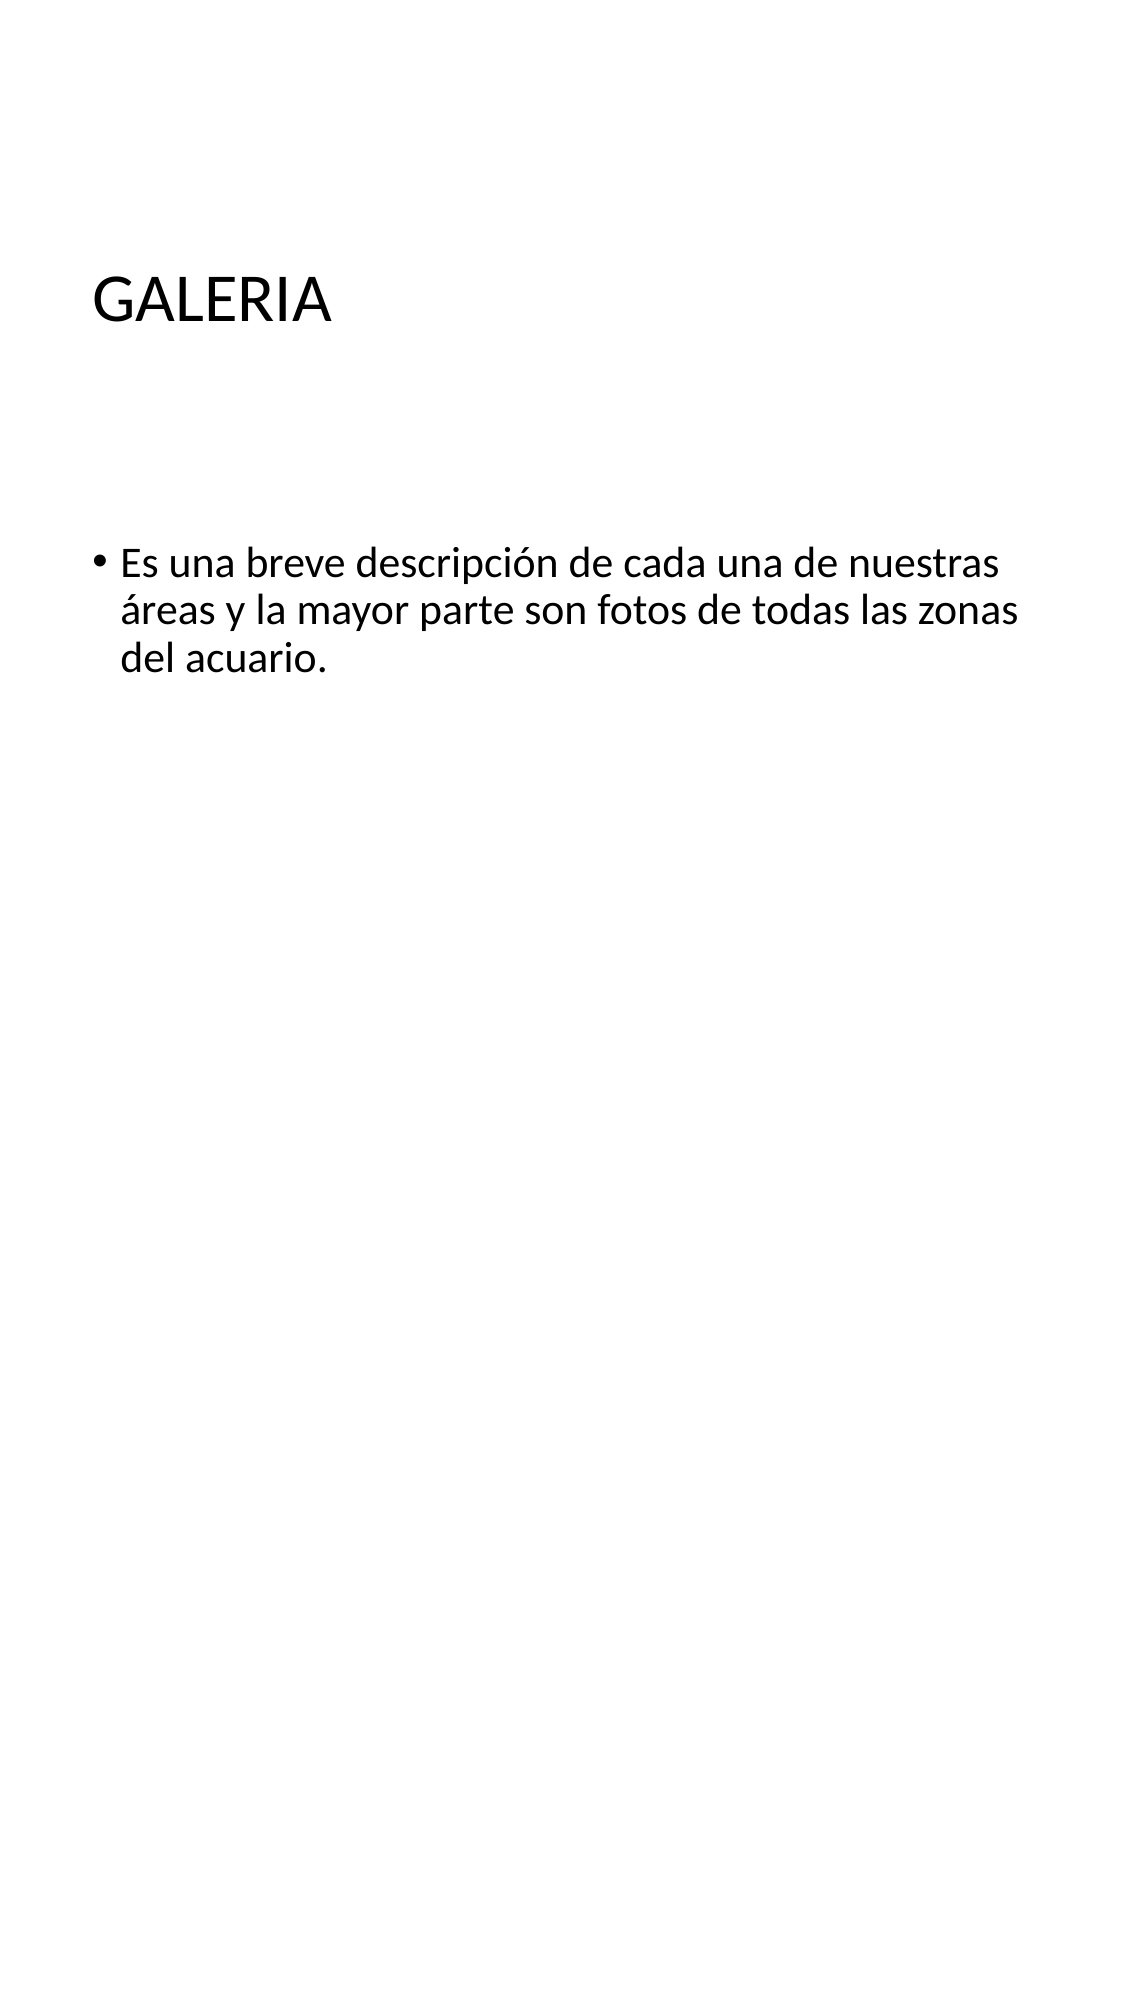

# GALERIA
Es una breve descripción de cada una de nuestras áreas y la mayor parte son fotos de todas las zonas del acuario.